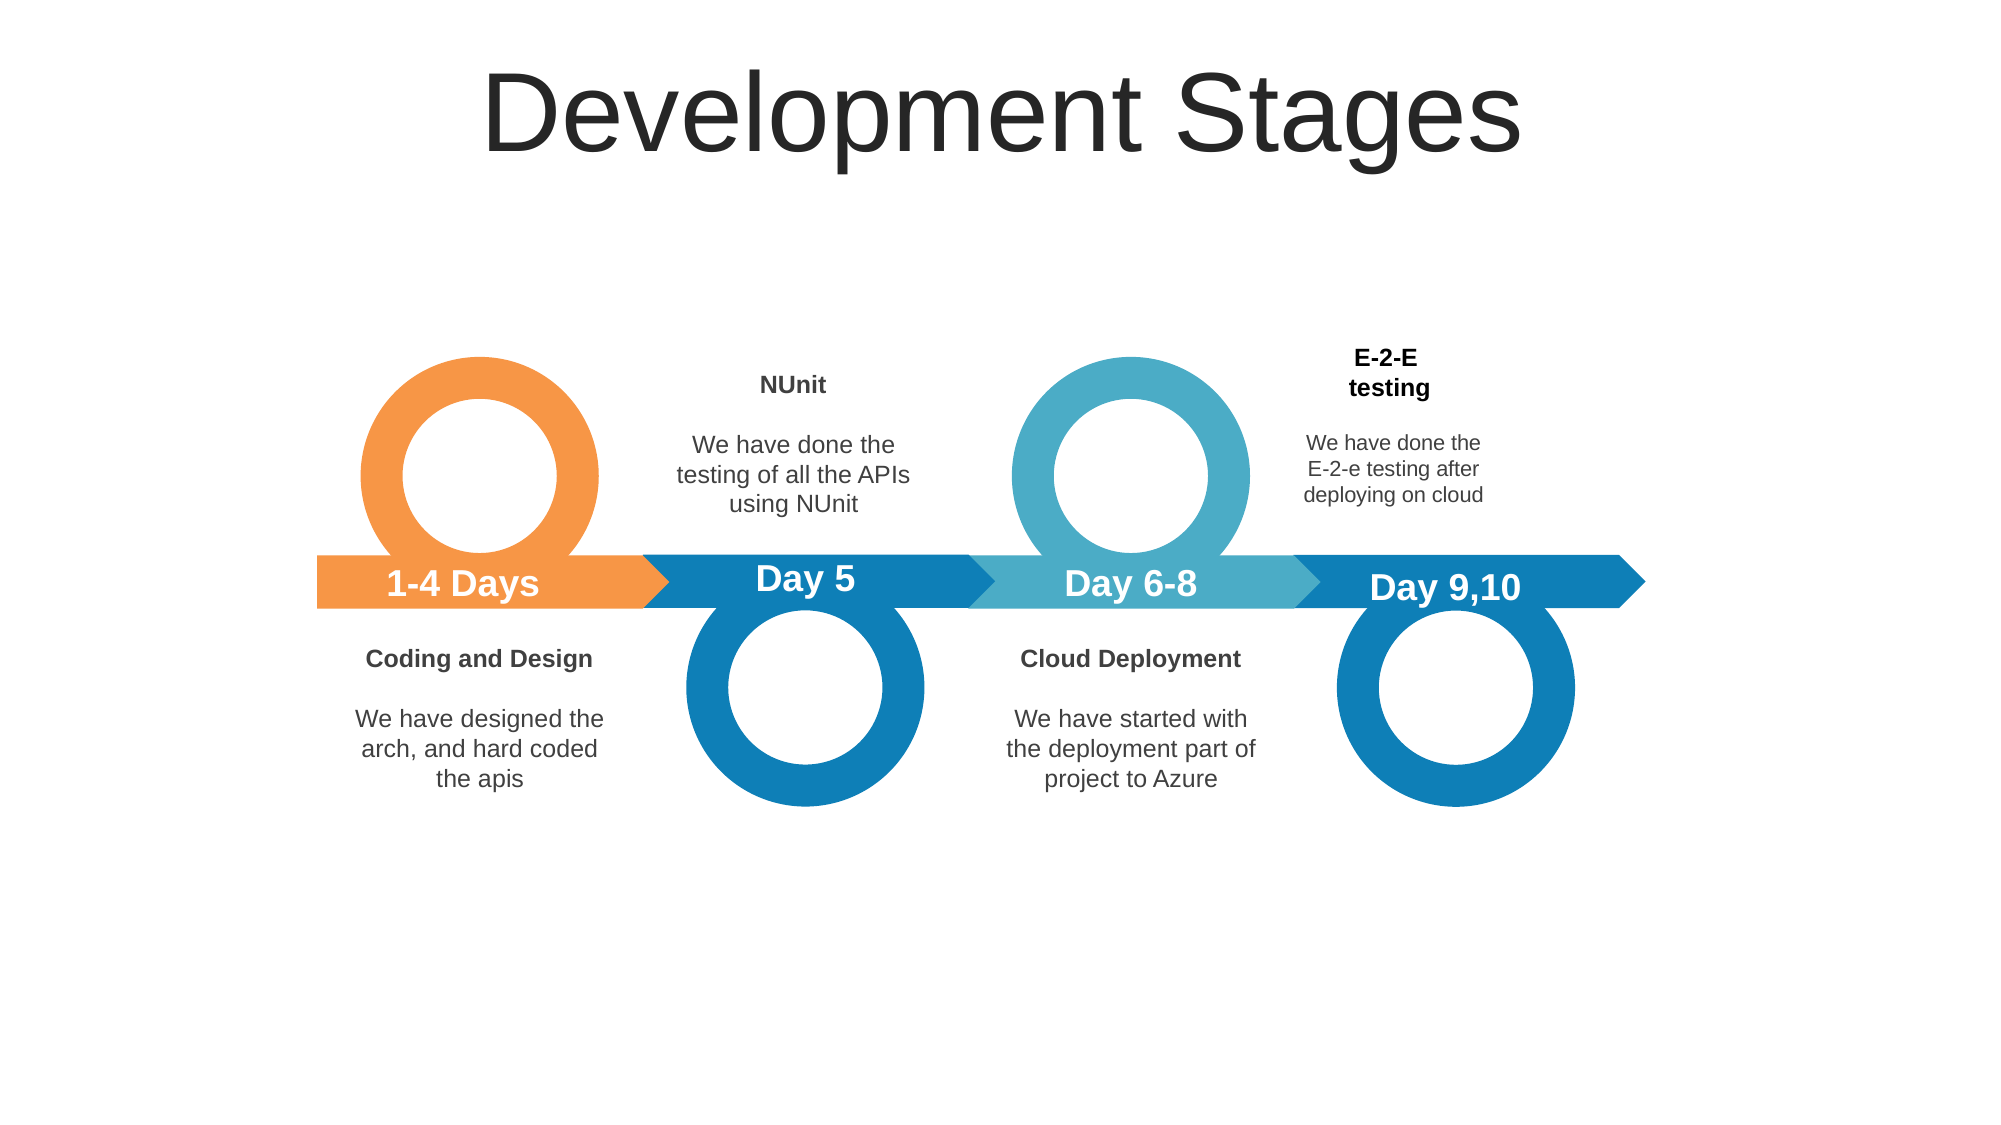

Development Stages
E-2-E
testing

NUnit
We have done the testing of all the APIs using NUnit
We have done the E-2-e testing after deploying on cloud
Day 5
 1-4 Days
Day 6-8

Day 9,10
Cloud Deployment
We have started with the deployment part of project to Azure
Coding and Design
We have designed the arch, and hard coded the apis